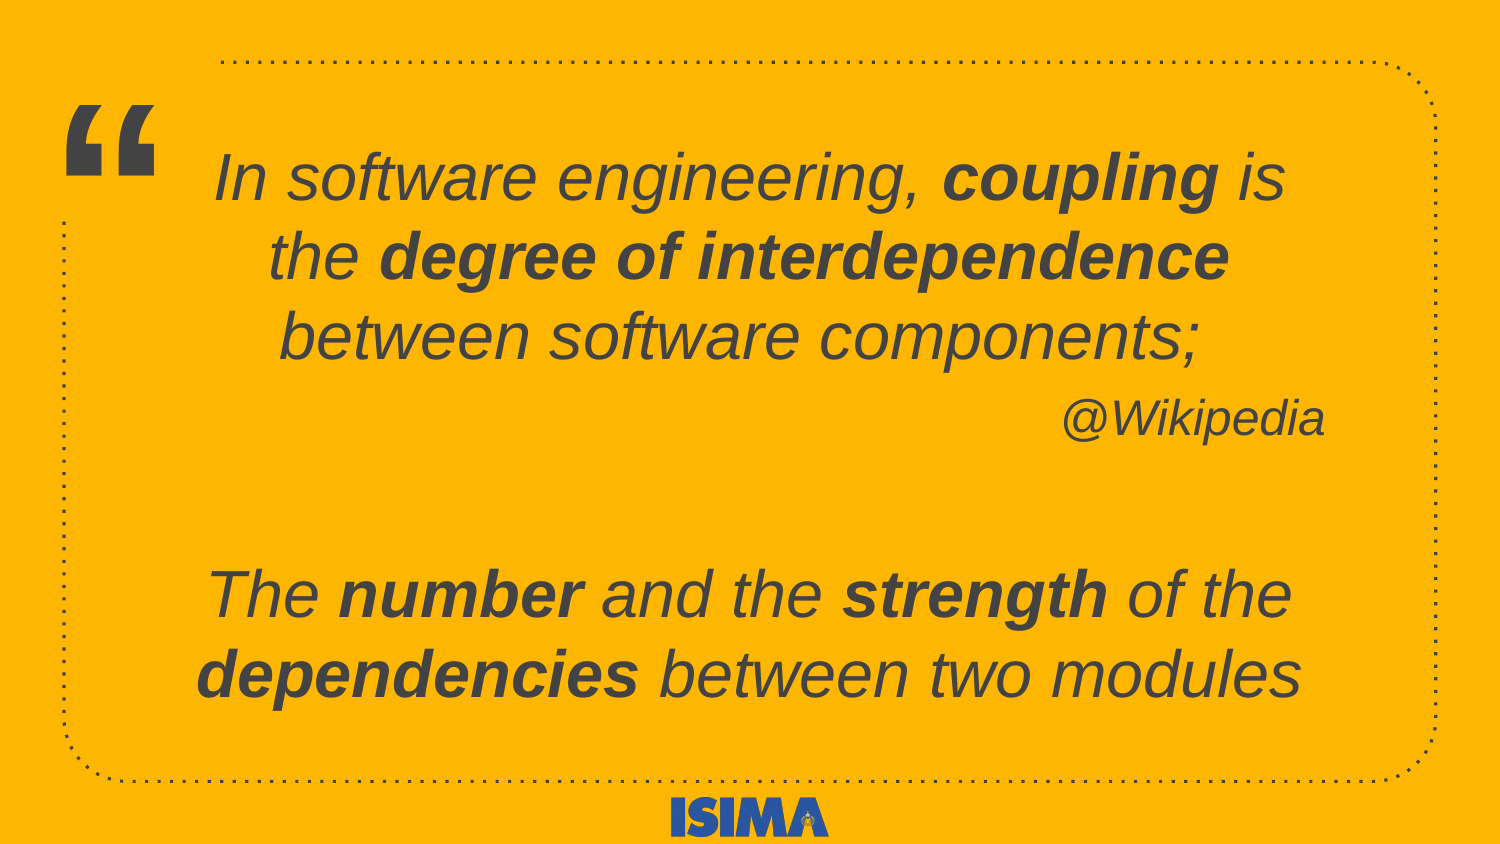

In software engineering, coupling is the degree of interdependence between software components;
@Wikipedia

The number and the strength of the dependencies between two modules
10